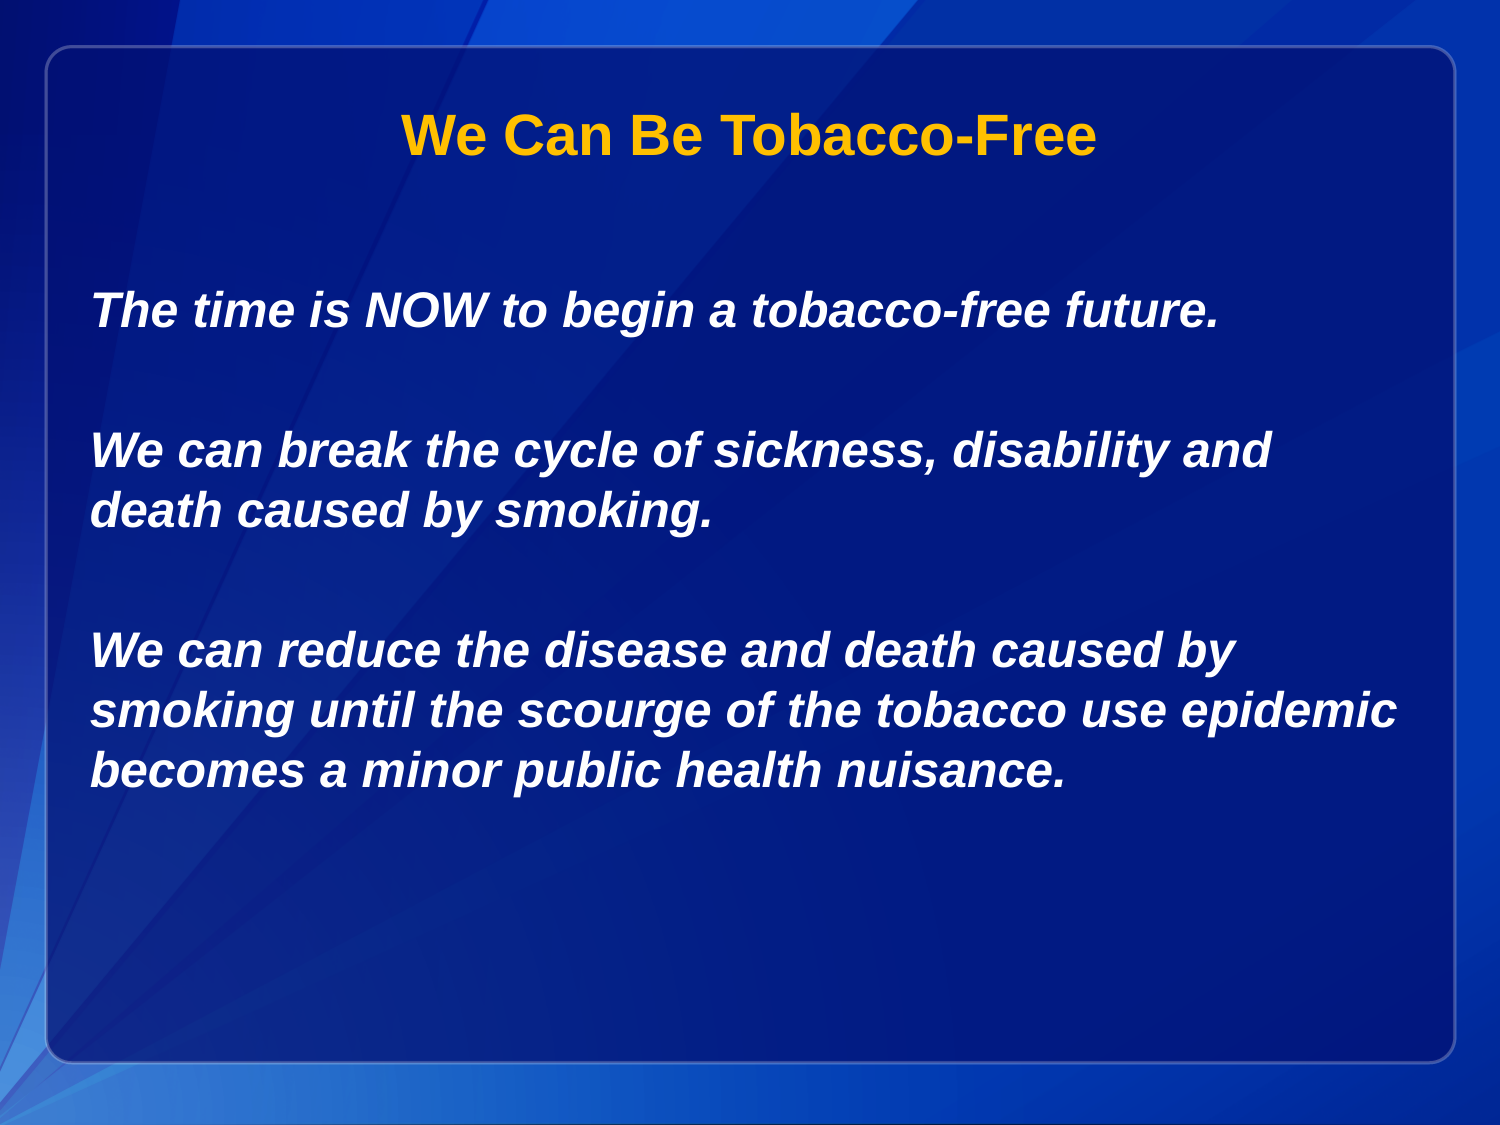

# We Can Be Tobacco-Free

The time is NOW to begin a tobacco-free future.

We can break the cycle of sickness, disability and death caused by smoking.

We can reduce the disease and death caused by smoking until the scourge of the tobacco use epidemic becomes a minor public health nuisance.